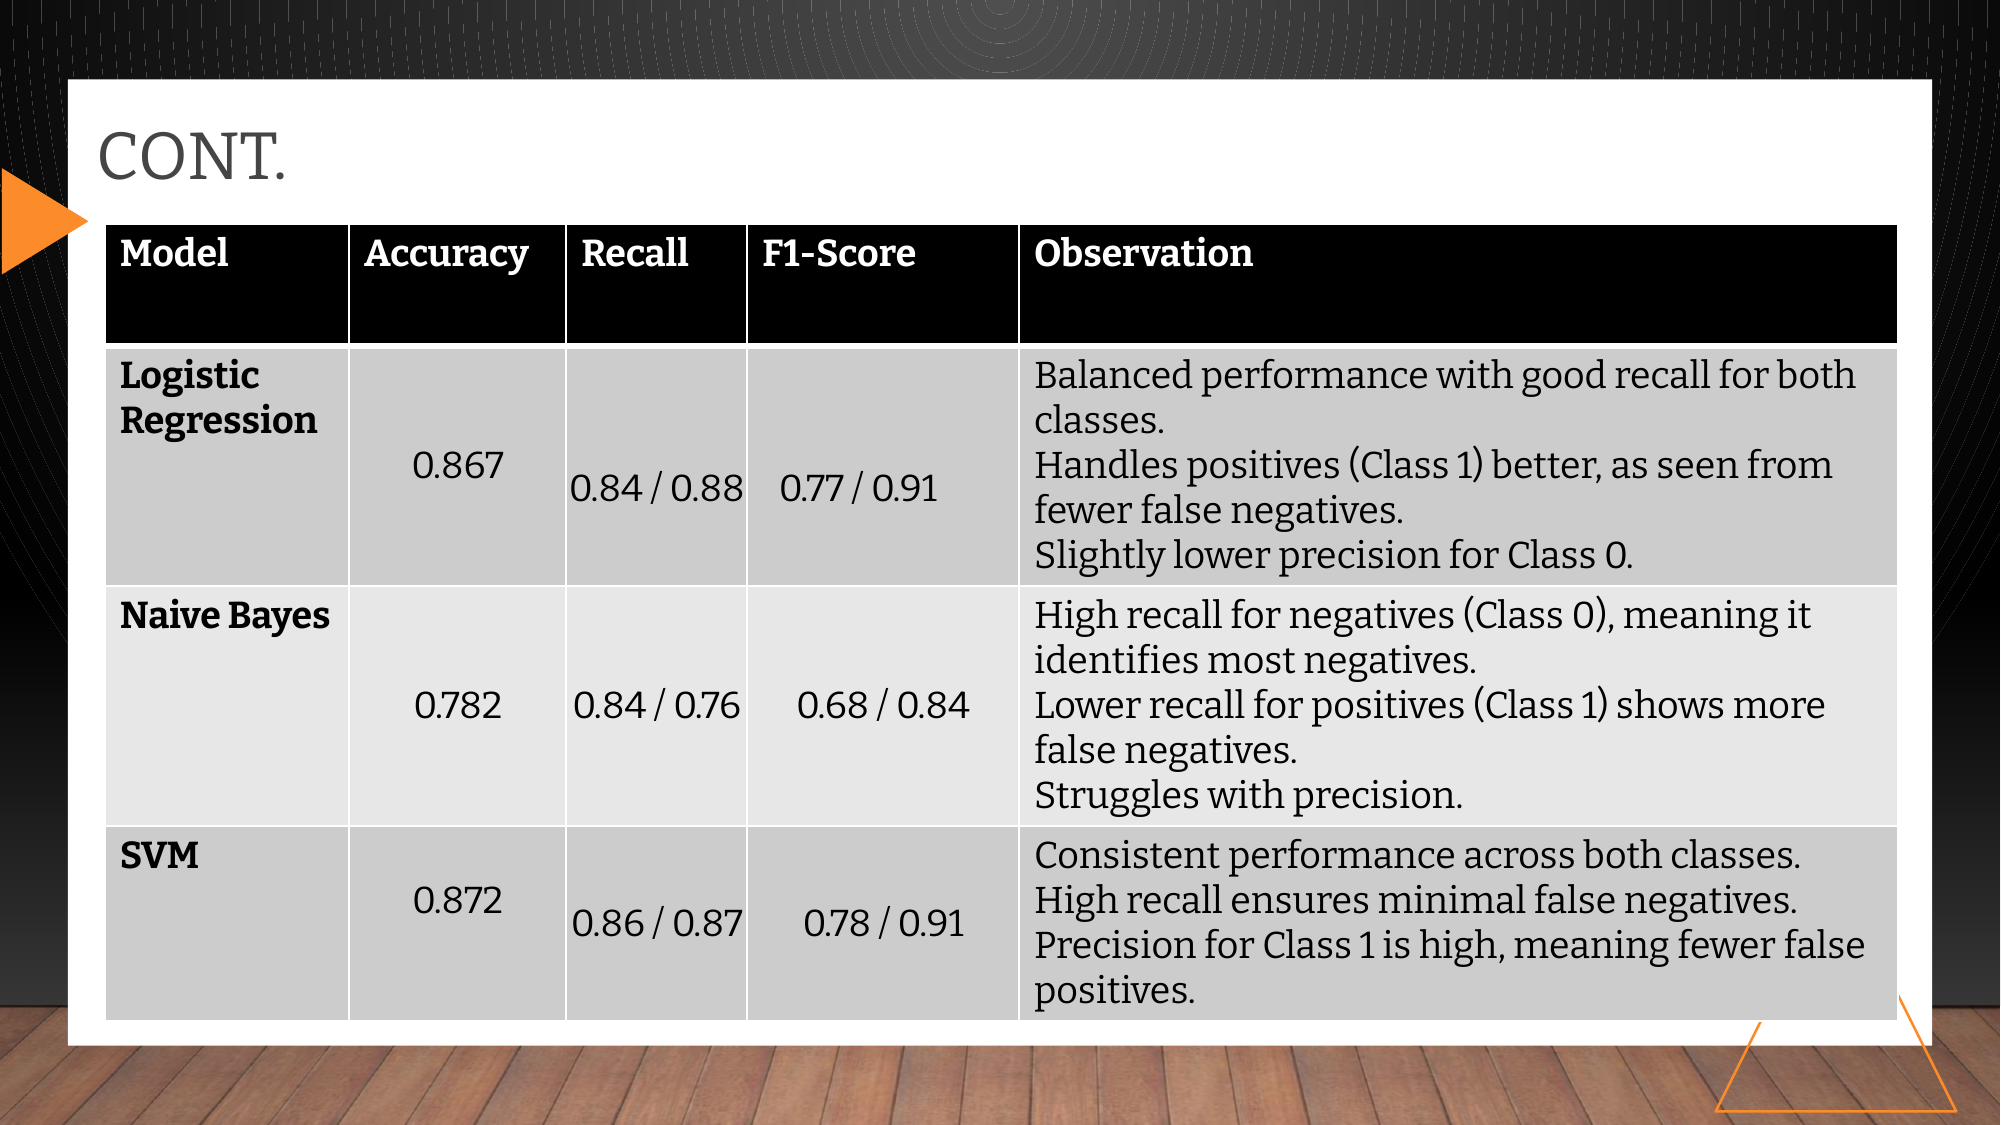

# CONT.
| Model | Accuracy | Recall | F1-Score | Observation |
| --- | --- | --- | --- | --- |
| Logistic Regression | 0.867 | 0.84 / 0.88 | 0.77 / 0.91 | Balanced performance with good recall for both classes. Handles positives (Class 1) better, as seen from fewer false negatives. Slightly lower precision for Class 0. |
| Naive Bayes | 0.782 | 0.84 / 0.76 | 0.68 / 0.84 | High recall for negatives (Class 0), meaning it identifies most negatives. Lower recall for positives (Class 1) shows more false negatives. Struggles with precision. |
| SVM | 0.872 | 0.86 / 0.87 | 0.78 / 0.91 | Consistent performance across both classes. High recall ensures minimal false negatives. Precision for Class 1 is high, meaning fewer false positives. |
| Logistic Regression | 0.867 | 0.84 / 0.88 | 0.77 / 0.91 | - Balanced performance with good recall for both classes. - Handles positives (Class 1) better, as seen from fewer false negatives. - Slightly lower precision for Class 0. |
| --- | --- | --- | --- | --- |
| Naive Bayes | 0.782 | 0.84 / 0.76 | 0.68 / 0.84 | - High recall for negatives (Class 0), meaning it identifies most negatives. - Lower recall for positives (Class 1) shows more false negatives. - Struggles with precision. |
| --- | --- | --- | --- | --- |
| Model | Accuracy | Recall (0/1) | F1-Score (0/1) | Observations |
| --- | --- | --- | --- | --- |